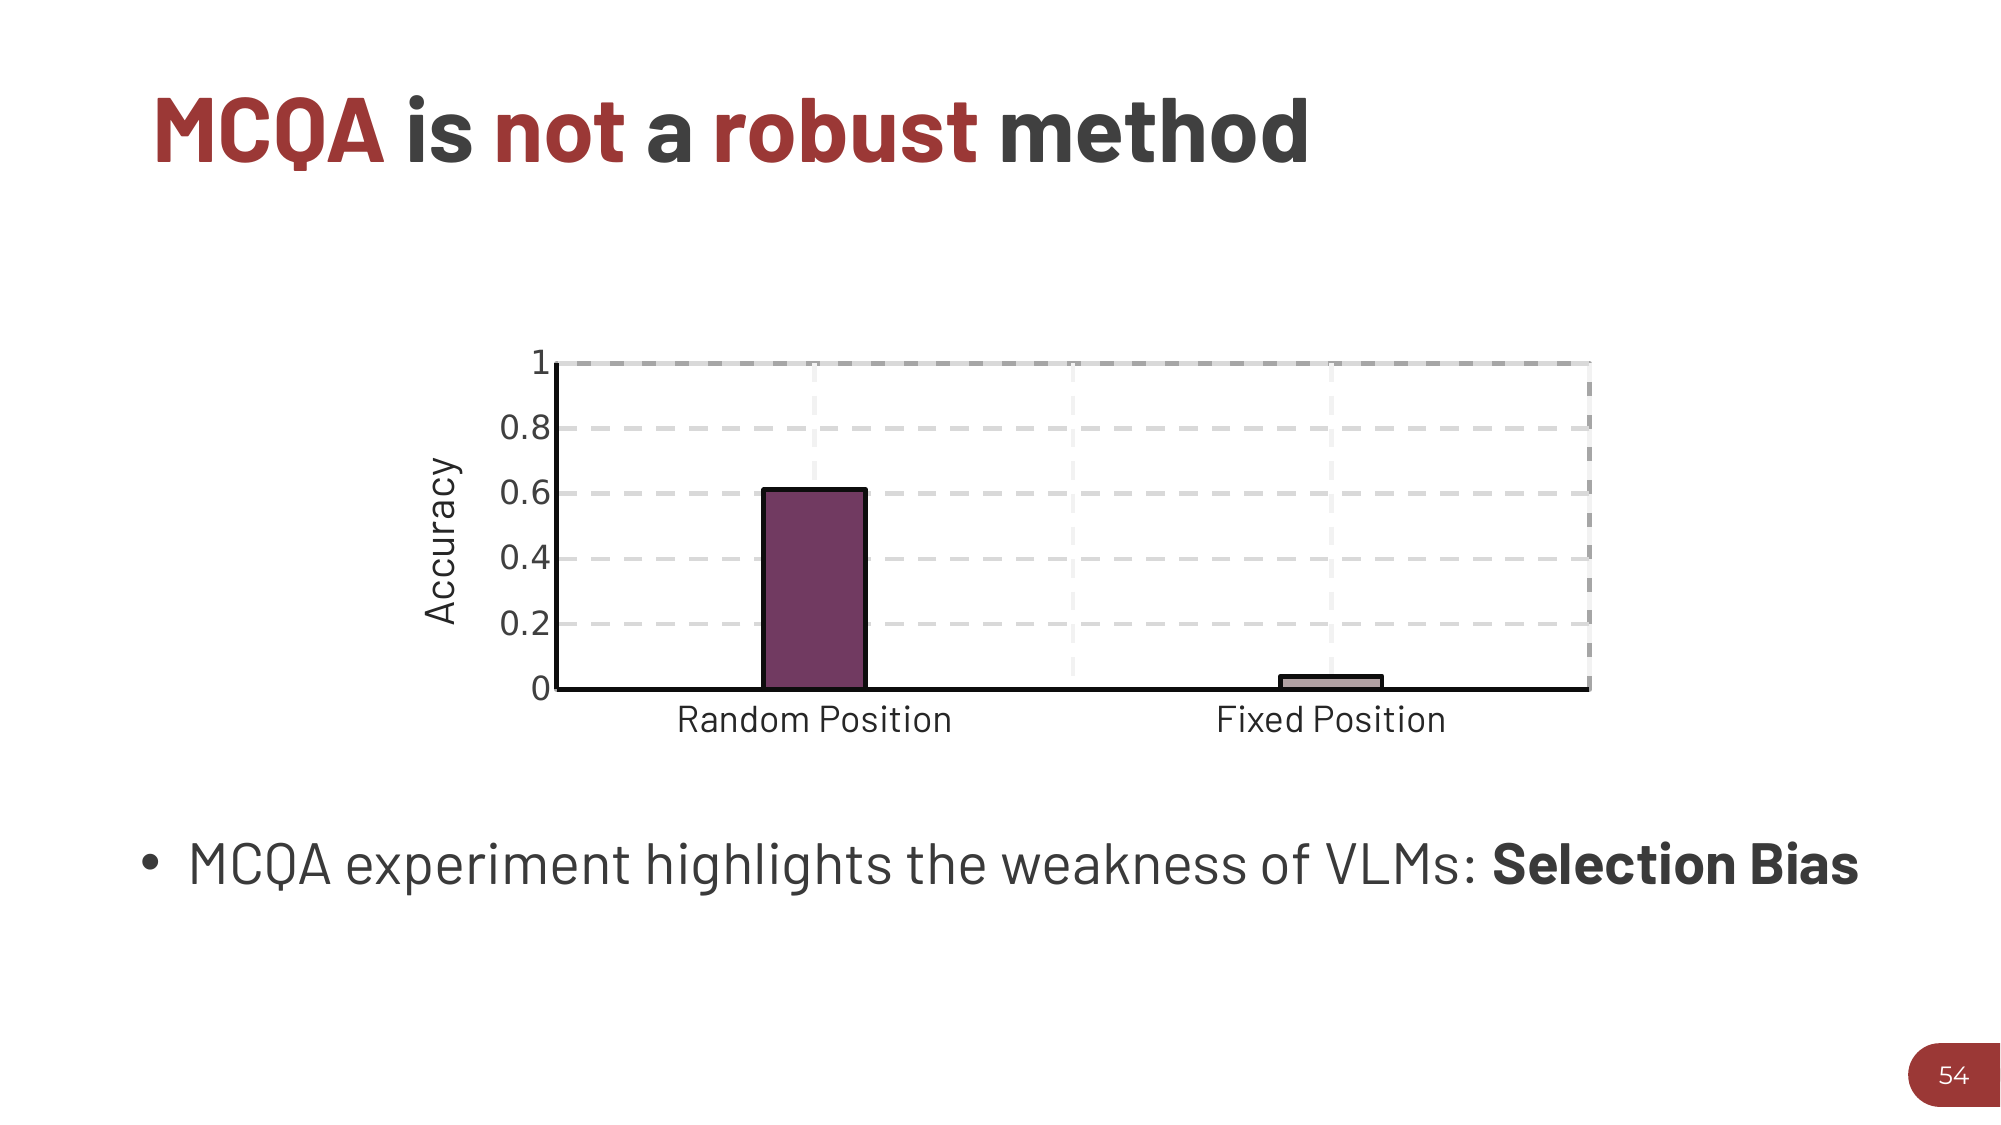

# MCQA is not a robust method

### Chart

| Category | Column2 |
|---|---|
| Random Position | 0.612 |
| Fixed Position | 0.04 |
MCQA experiment highlights the weakness of VLMs: Selection Bias
54